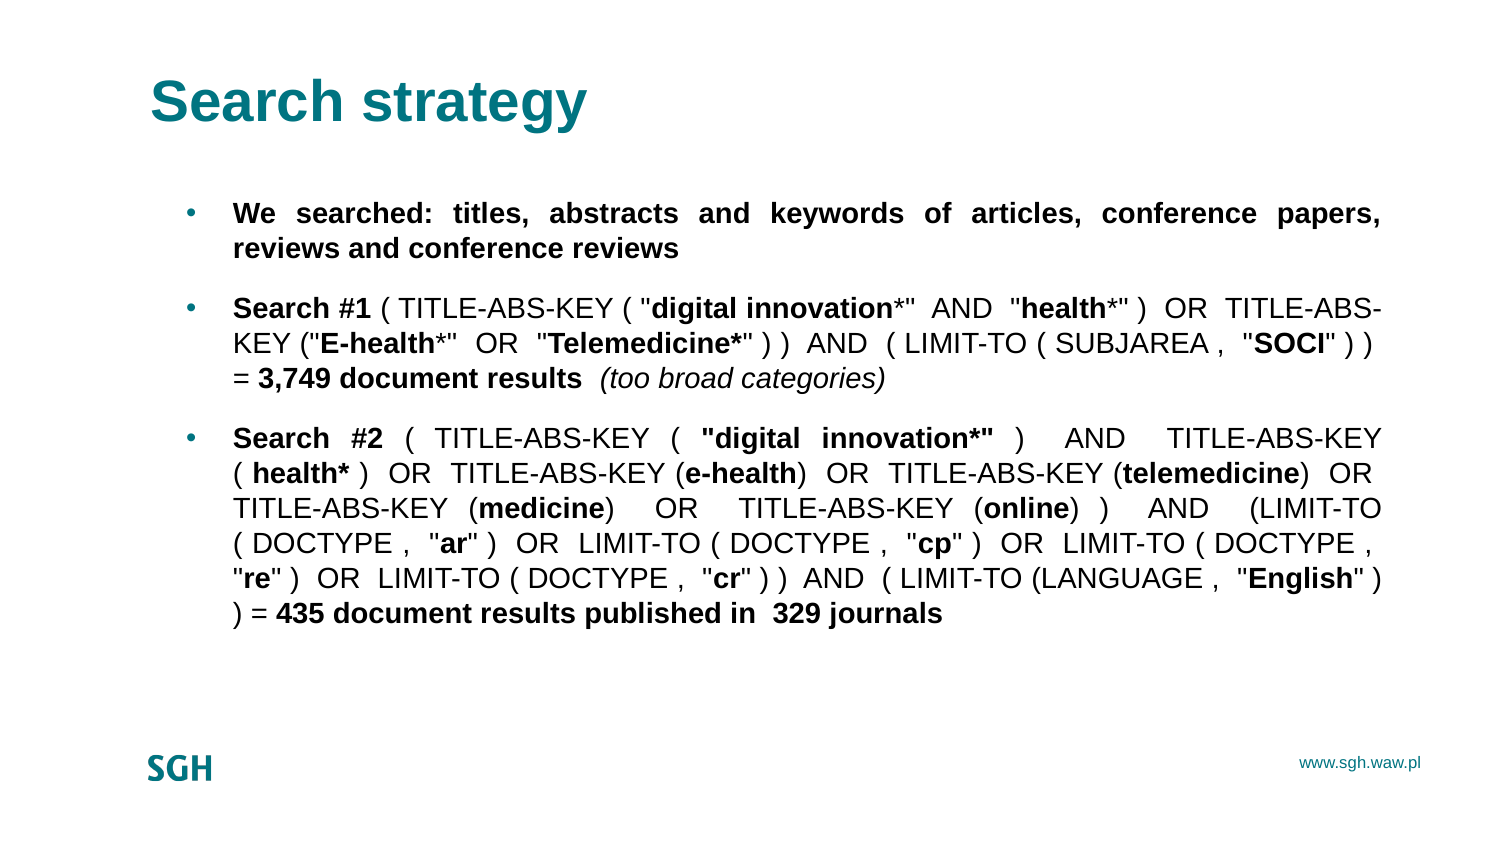

# Search strategy
We searched: titles, abstracts and keywords of articles, conference papers, reviews and conference reviews
Search #1 ( TITLE-ABS-KEY ( "digital innovation*"  AND  "health*" )  OR  TITLE-ABS-KEY ("E-health*"  OR  "Telemedicine*" ) )  AND  ( LIMIT-TO ( SUBJAREA ,  "SOCI" ) )  = 3,749 document results  (too broad categories)
Search #2 ( TITLE-ABS-KEY ( "digital innovation*" )  AND  TITLE-ABS-KEY ( health* )  OR  TITLE-ABS-KEY (e-health)  OR  TITLE-ABS-KEY (telemedicine)  OR  TITLE-ABS-KEY (medicine)  OR  TITLE-ABS-KEY (online) )  AND  (LIMIT-TO ( DOCTYPE ,  "ar" )  OR  LIMIT-TO ( DOCTYPE ,  "cp" )  OR  LIMIT-TO ( DOCTYPE ,  "re" )  OR  LIMIT-TO ( DOCTYPE ,  "cr" ) )  AND  ( LIMIT-TO (LANGUAGE ,  "English" ) ) = 435 document results published in  329 journals